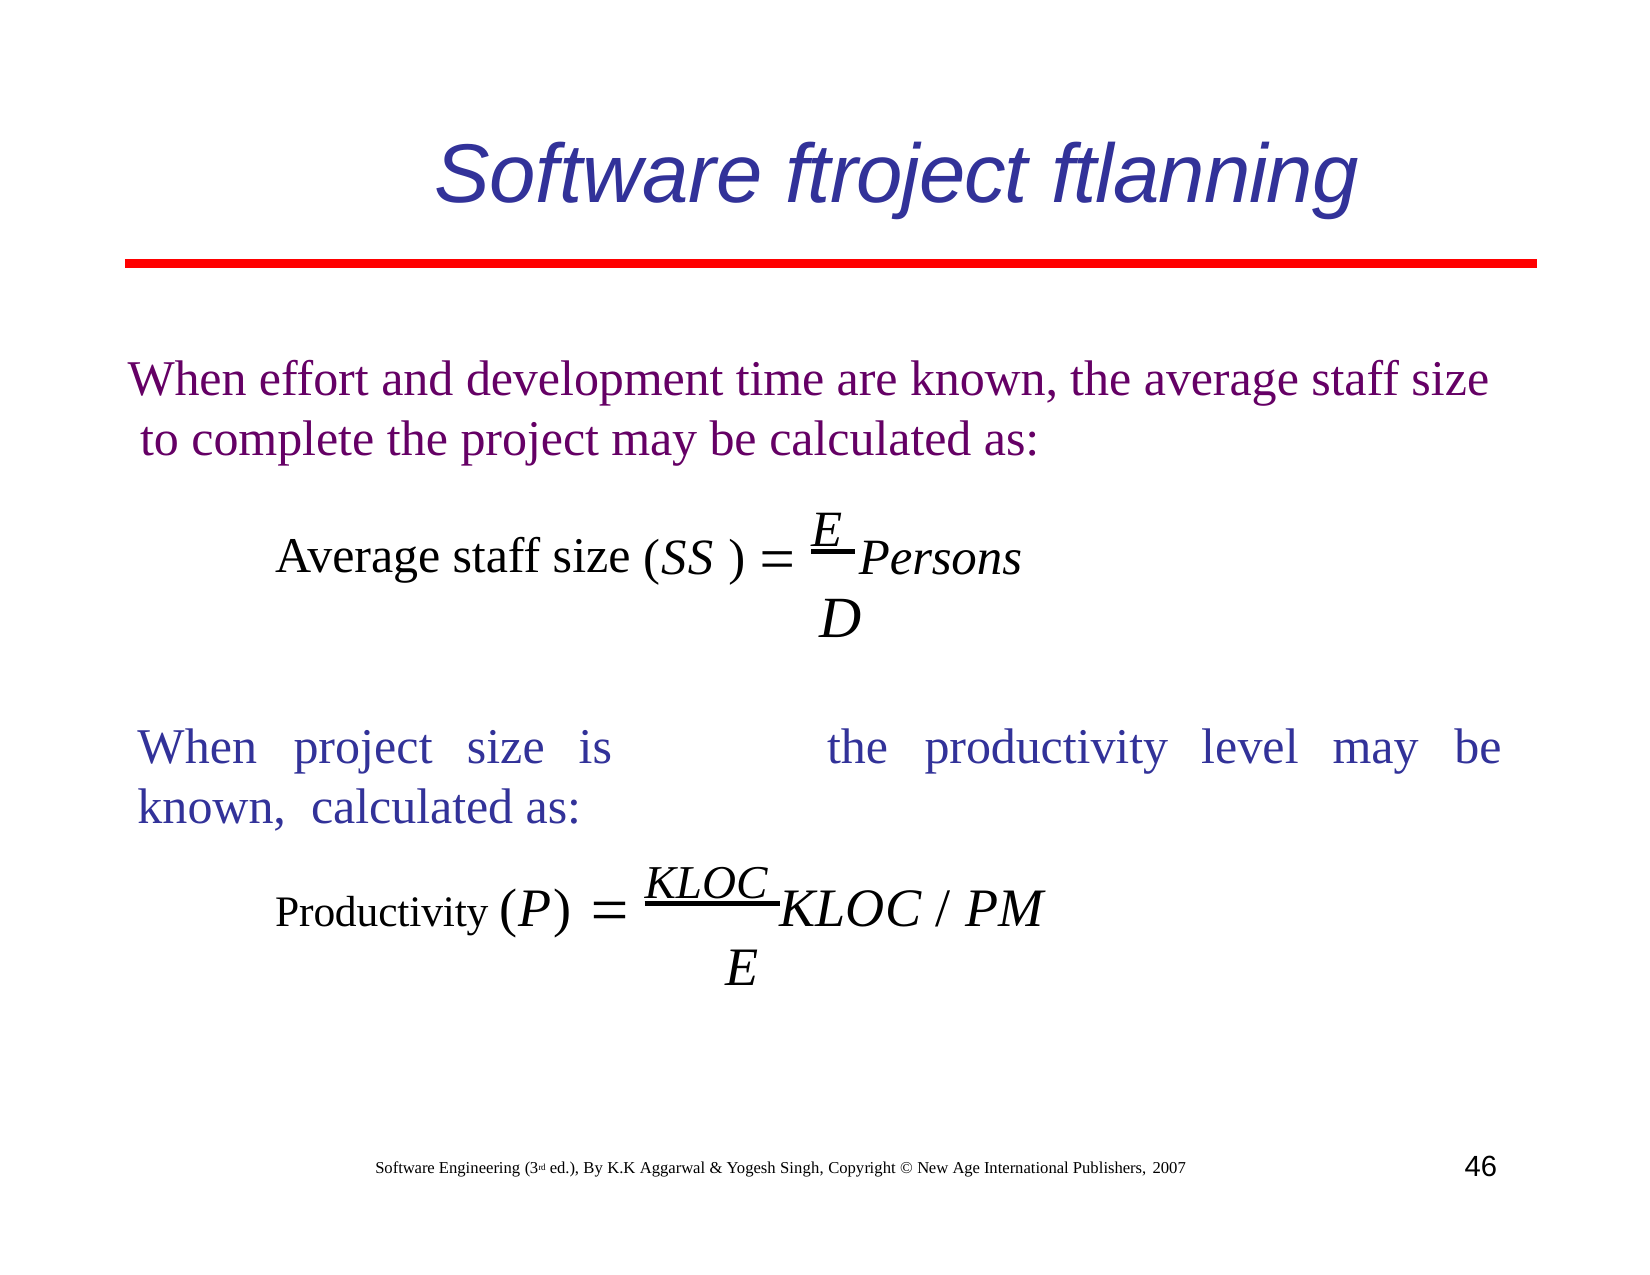

# Software ftroject ftlanning

When effort and development time are known, the average staff size  to complete the project may be calculated as:

Average staff size (SS ) = E Persons
D
When	project	size	is	known,  calculated as:
the	productivity
level
may	be
Productivity (P) = KLOC KLOC / PM
E
46
Software Engineering (3rd  ed.), By K.K Aggarwal & Yogesh Singh, Copyright © New Age International Publishers, 2007